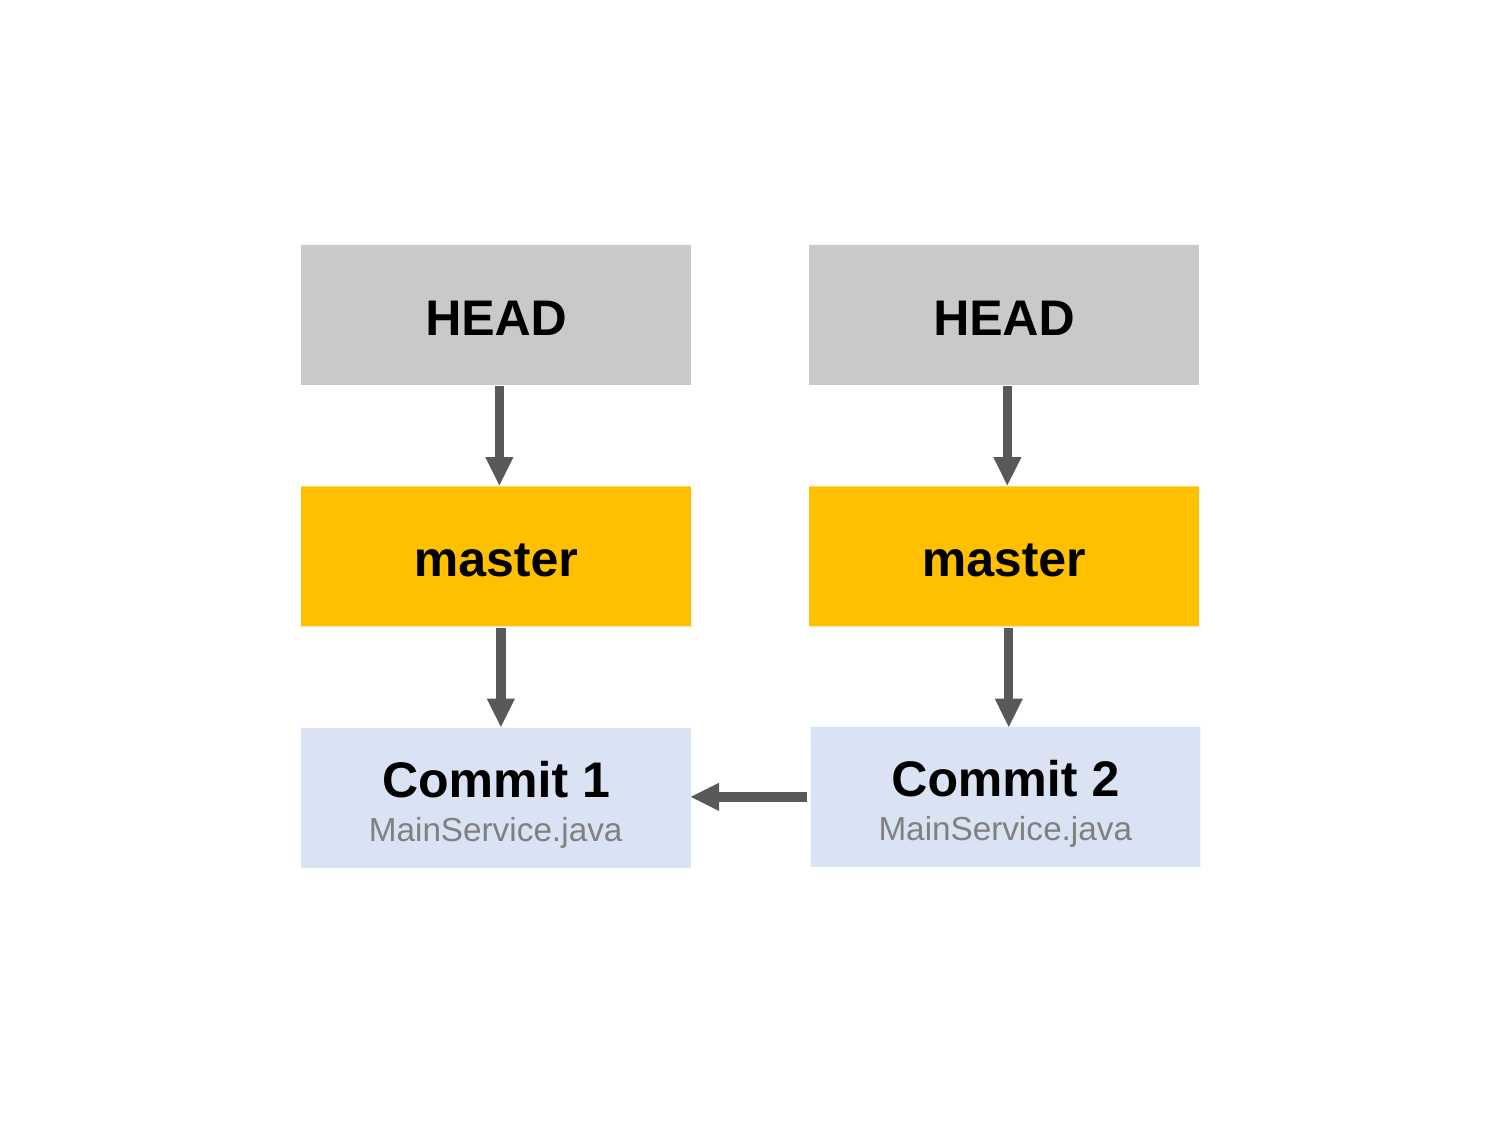

HEAD
master
HEAD
master
Commit 2
MainService.java
Commit 1
MainService.java